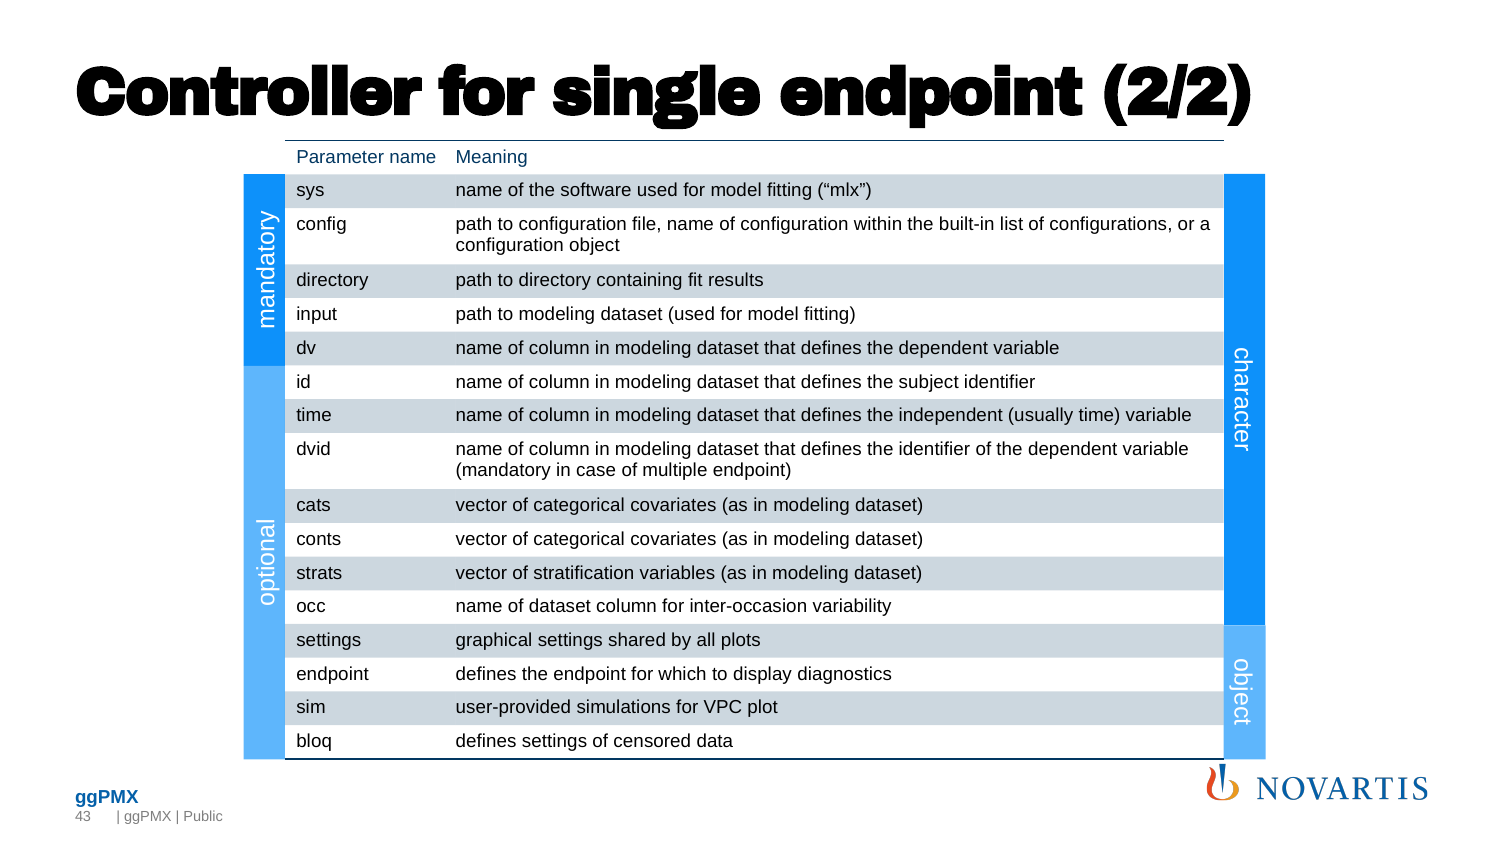

# Controller for single endpoint (2/2)
| Parameter name | Meaning |
| --- | --- |
| sys | name of the software used for model fitting (“mlx”) |
| config | path to configuration file, name of configuration within the built-in list of configurations, or a configuration object |
| directory | path to directory containing fit results |
| input | path to modeling dataset (used for model fitting) |
| dv | name of column in modeling dataset that defines the dependent variable |
| id | name of column in modeling dataset that defines the subject identifier |
| time | name of column in modeling dataset that defines the independent (usually time) variable |
| dvid | name of column in modeling dataset that defines the identifier of the dependent variable (mandatory in case of multiple endpoint) |
| cats | vector of categorical covariates (as in modeling dataset) |
| conts | vector of categorical covariates (as in modeling dataset) |
| strats | vector of stratification variables (as in modeling dataset) |
| occ | name of dataset column for inter-occasion variability |
| settings | graphical settings shared by all plots |
| endpoint | defines the endpoint for which to display diagnostics |
| sim | user-provided simulations for VPC plot |
| bloq | defines settings of censored data |
mandatory
character
optional
object
43
 | ggPMX | Public